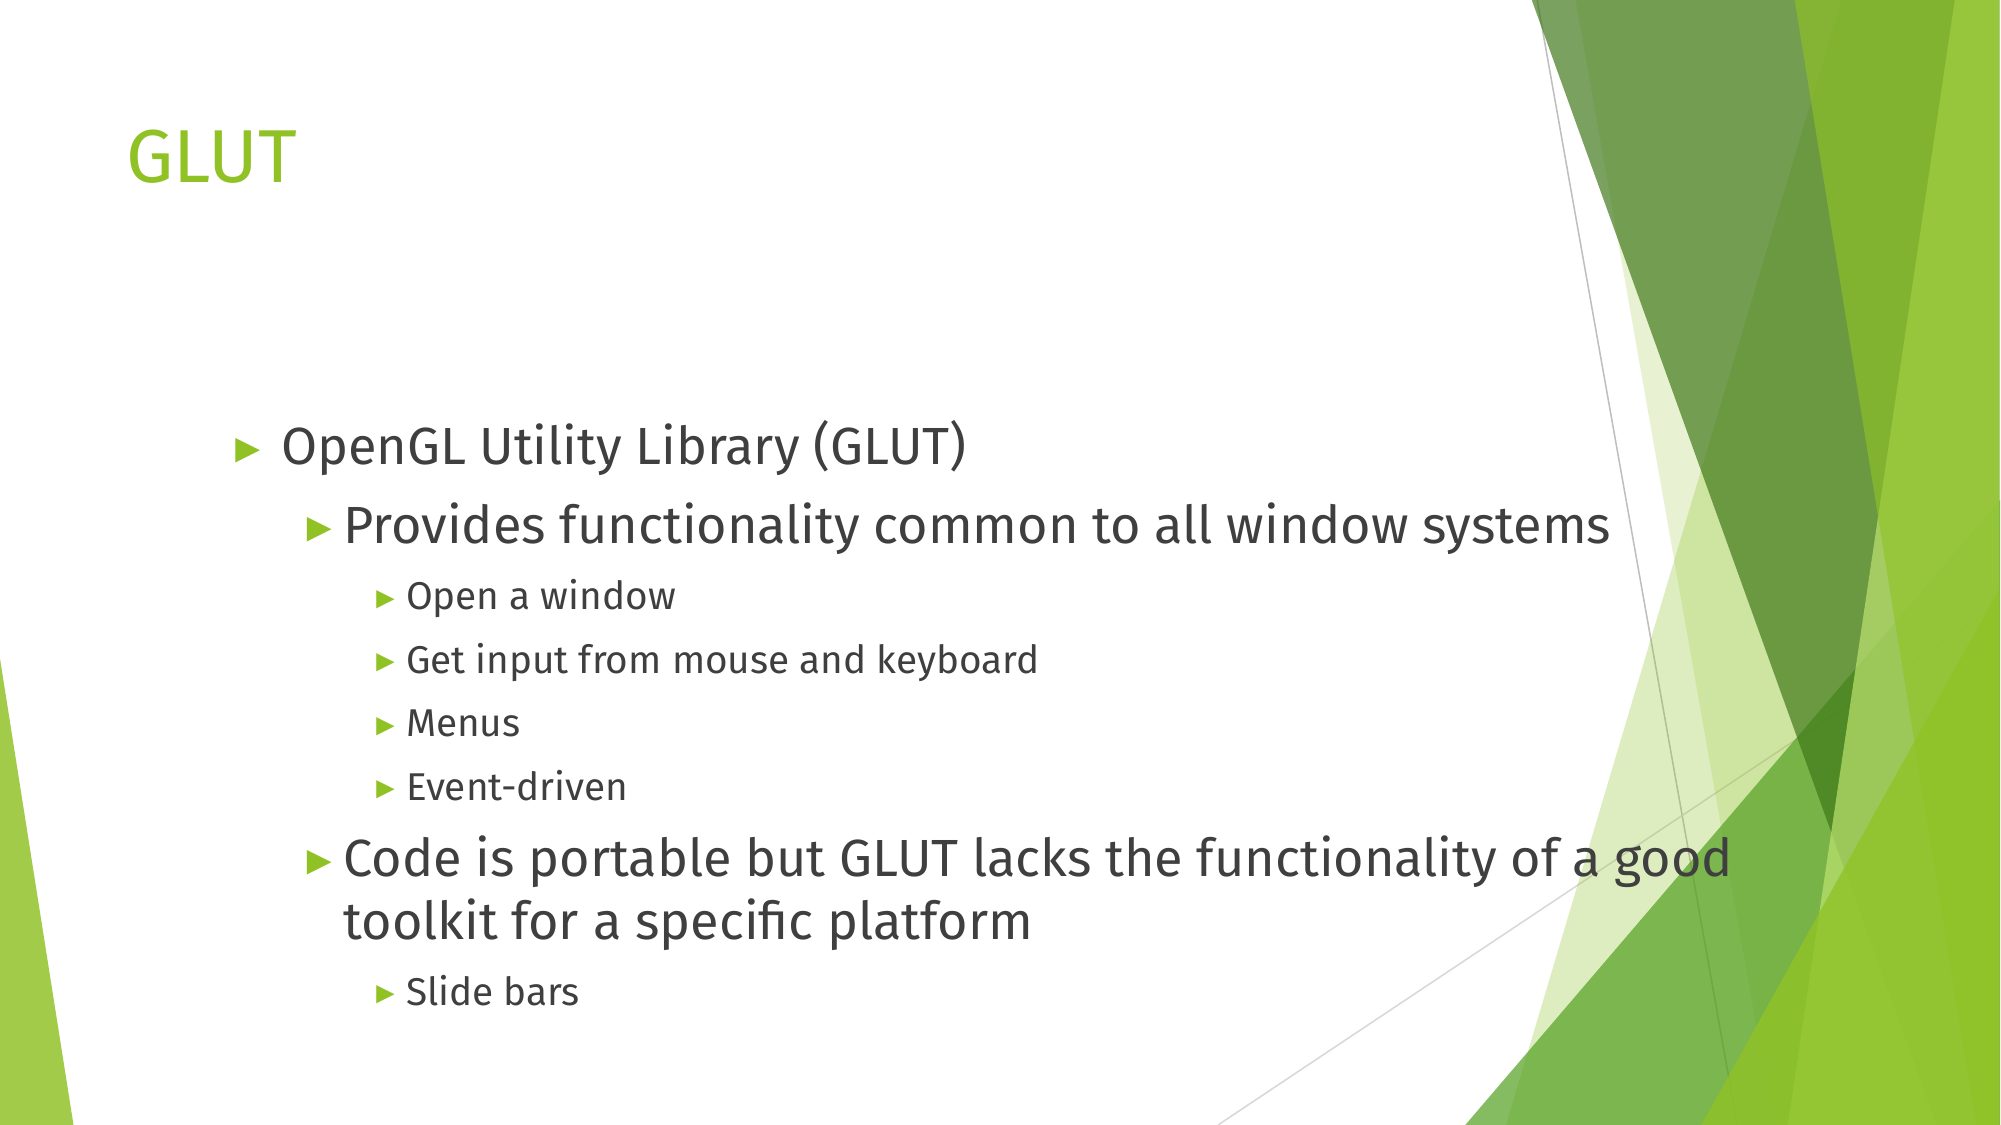

# GLUT
OpenGL Utility Library (GLUT)
Provides functionality common to all window systems
Open a window
Get input from mouse and keyboard
Menus
Event-driven
Code is portable but GLUT lacks the functionality of a good toolkit for a specific platform
Slide bars